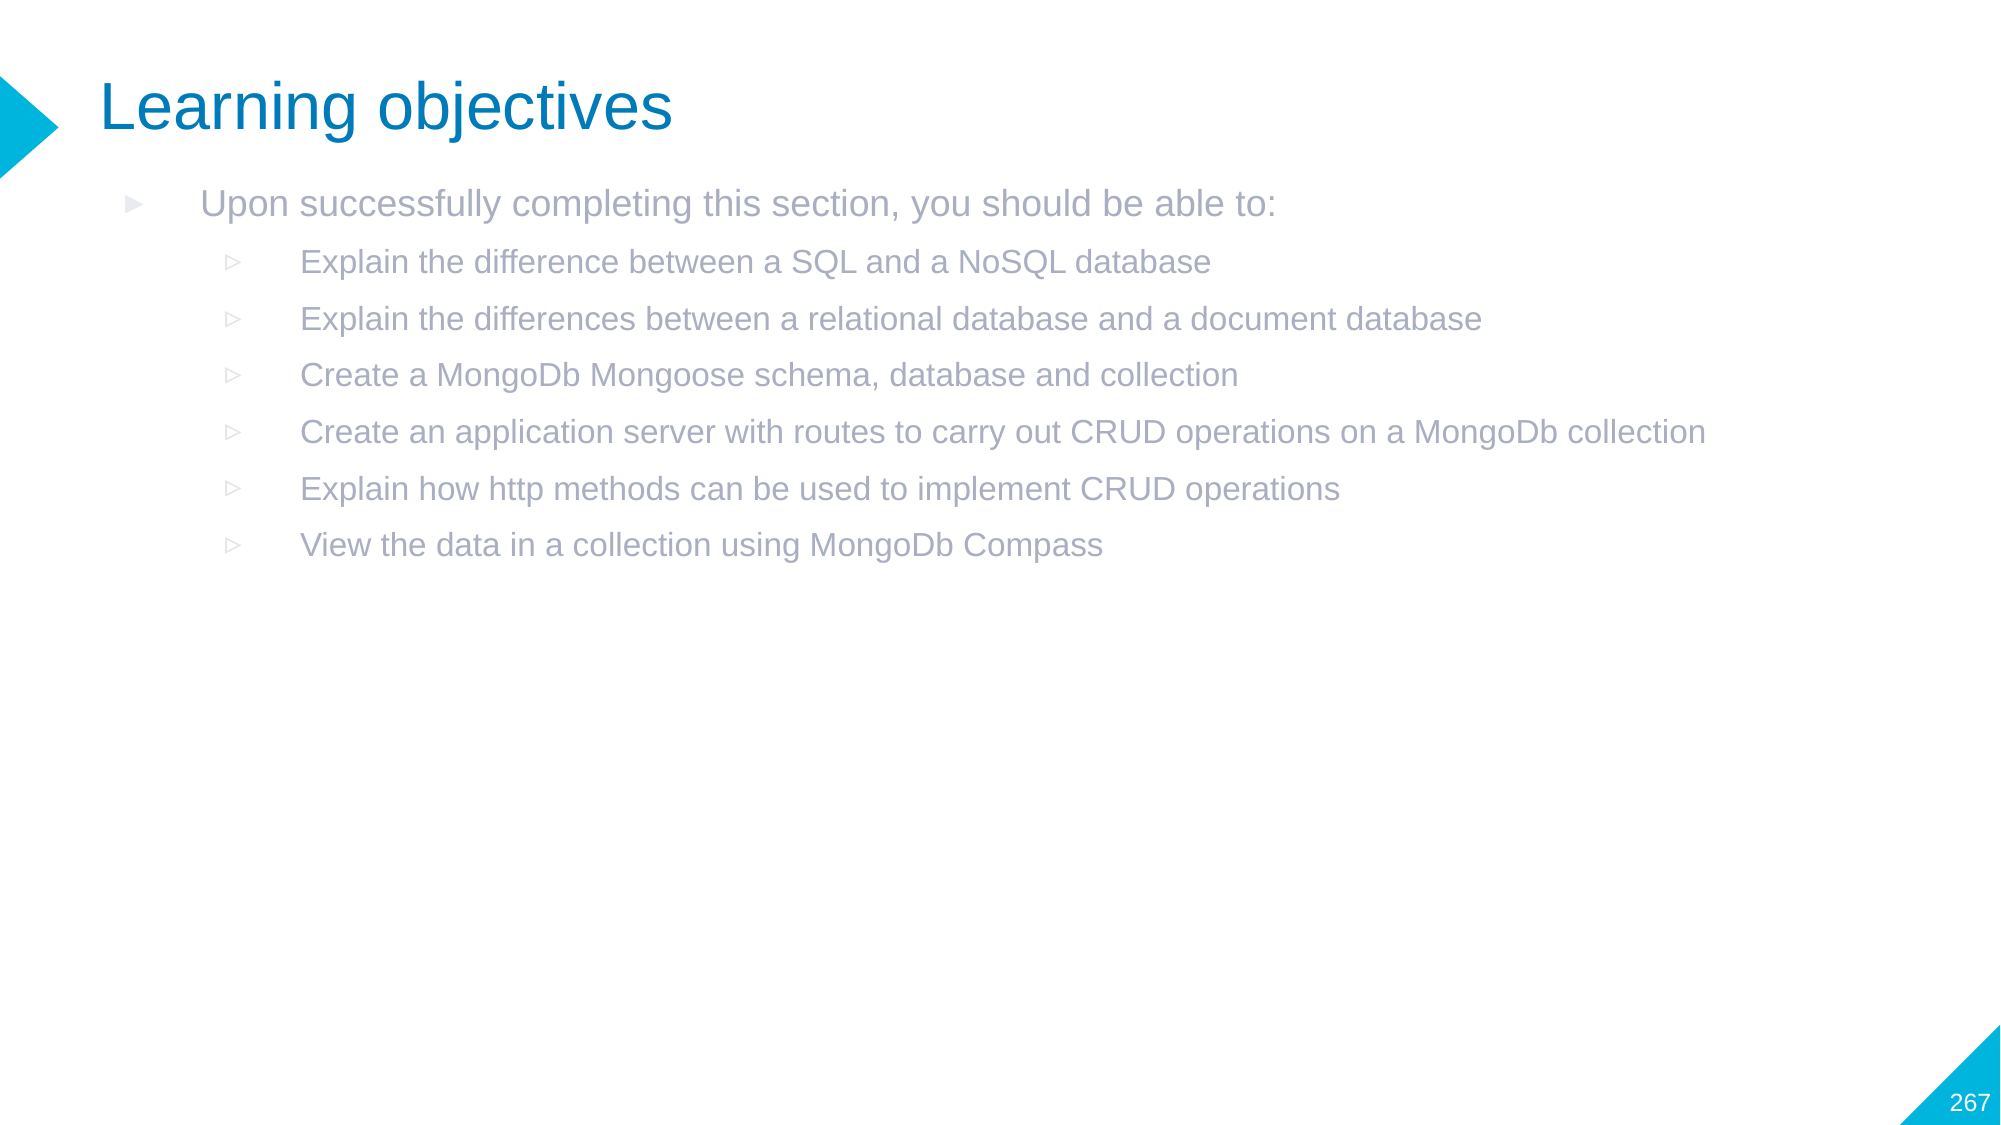

# Learning objectives
Upon successfully completing this section, you should be able to:
Explain the difference between a SQL and a NoSQL database
Explain the differences between a relational database and a document database
Create a MongoDb Mongoose schema, database and collection
Create an application server with routes to carry out CRUD operations on a MongoDb collection
Explain how http methods can be used to implement CRUD operations
View the data in a collection using MongoDb Compass

267